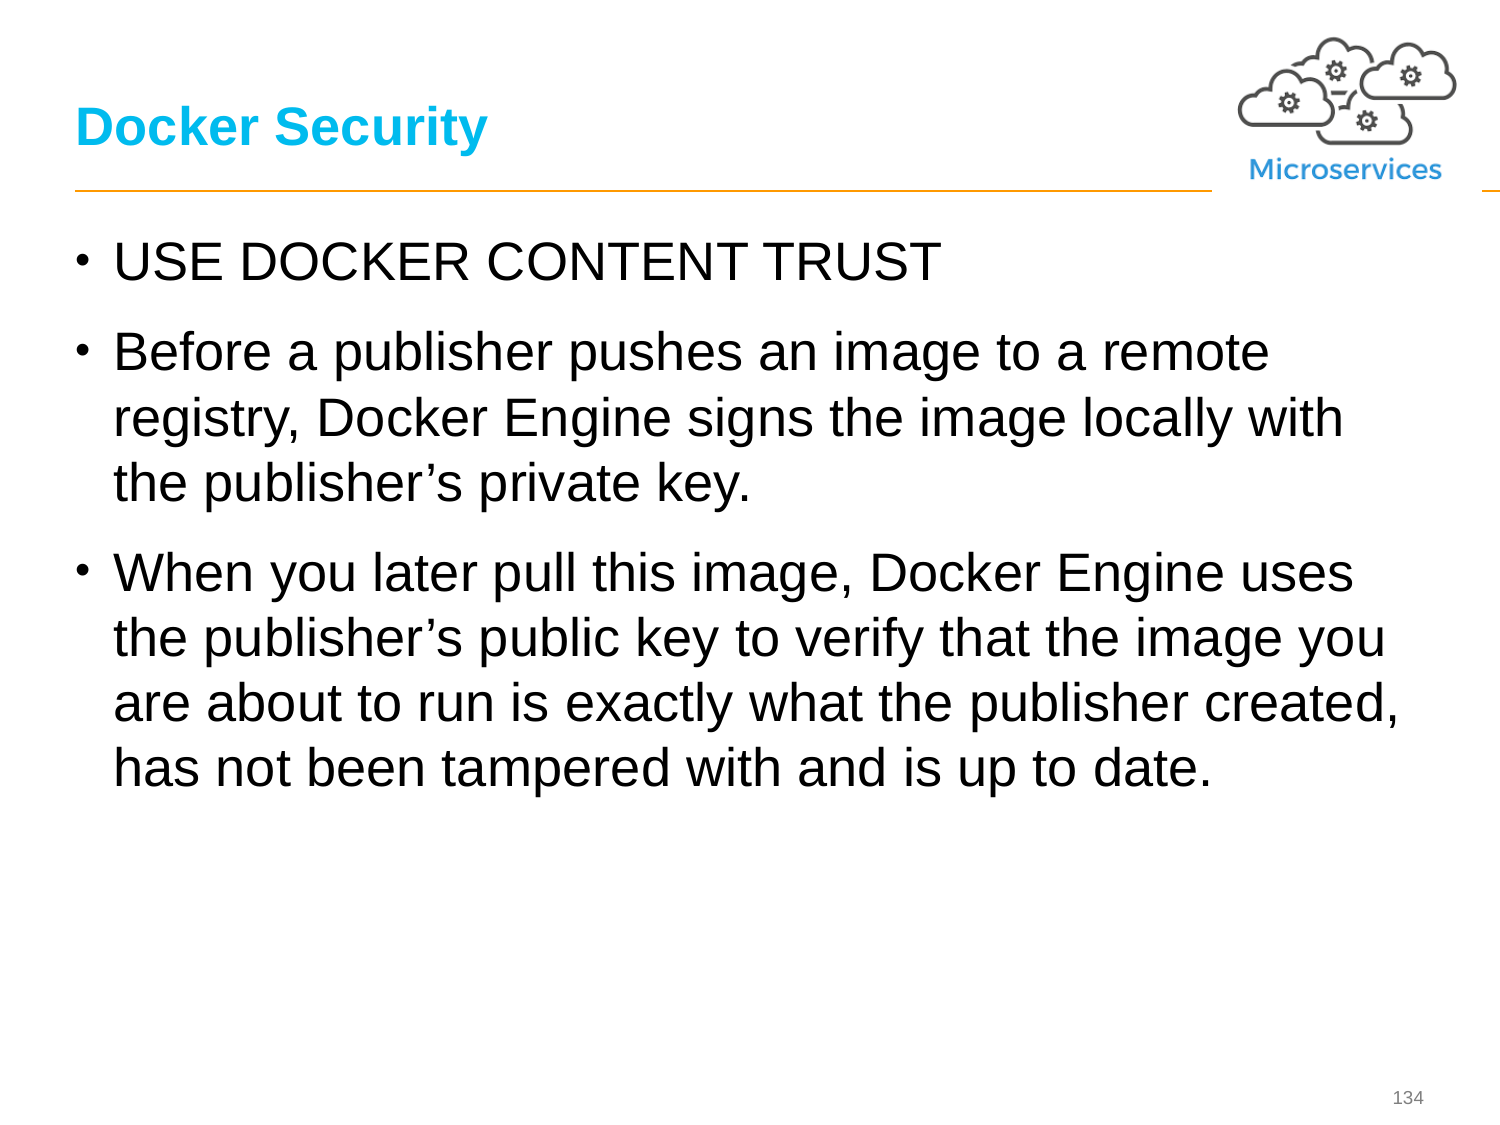

# Docker Security
USE DOCKER CONTENT TRUST
Before a publisher pushes an image to a remote registry, Docker Engine signs the image locally with the publisher’s private key.
When you later pull this image, Docker Engine uses the publisher’s public key to verify that the image you are about to run is exactly what the publisher created, has not been tampered with and is up to date.